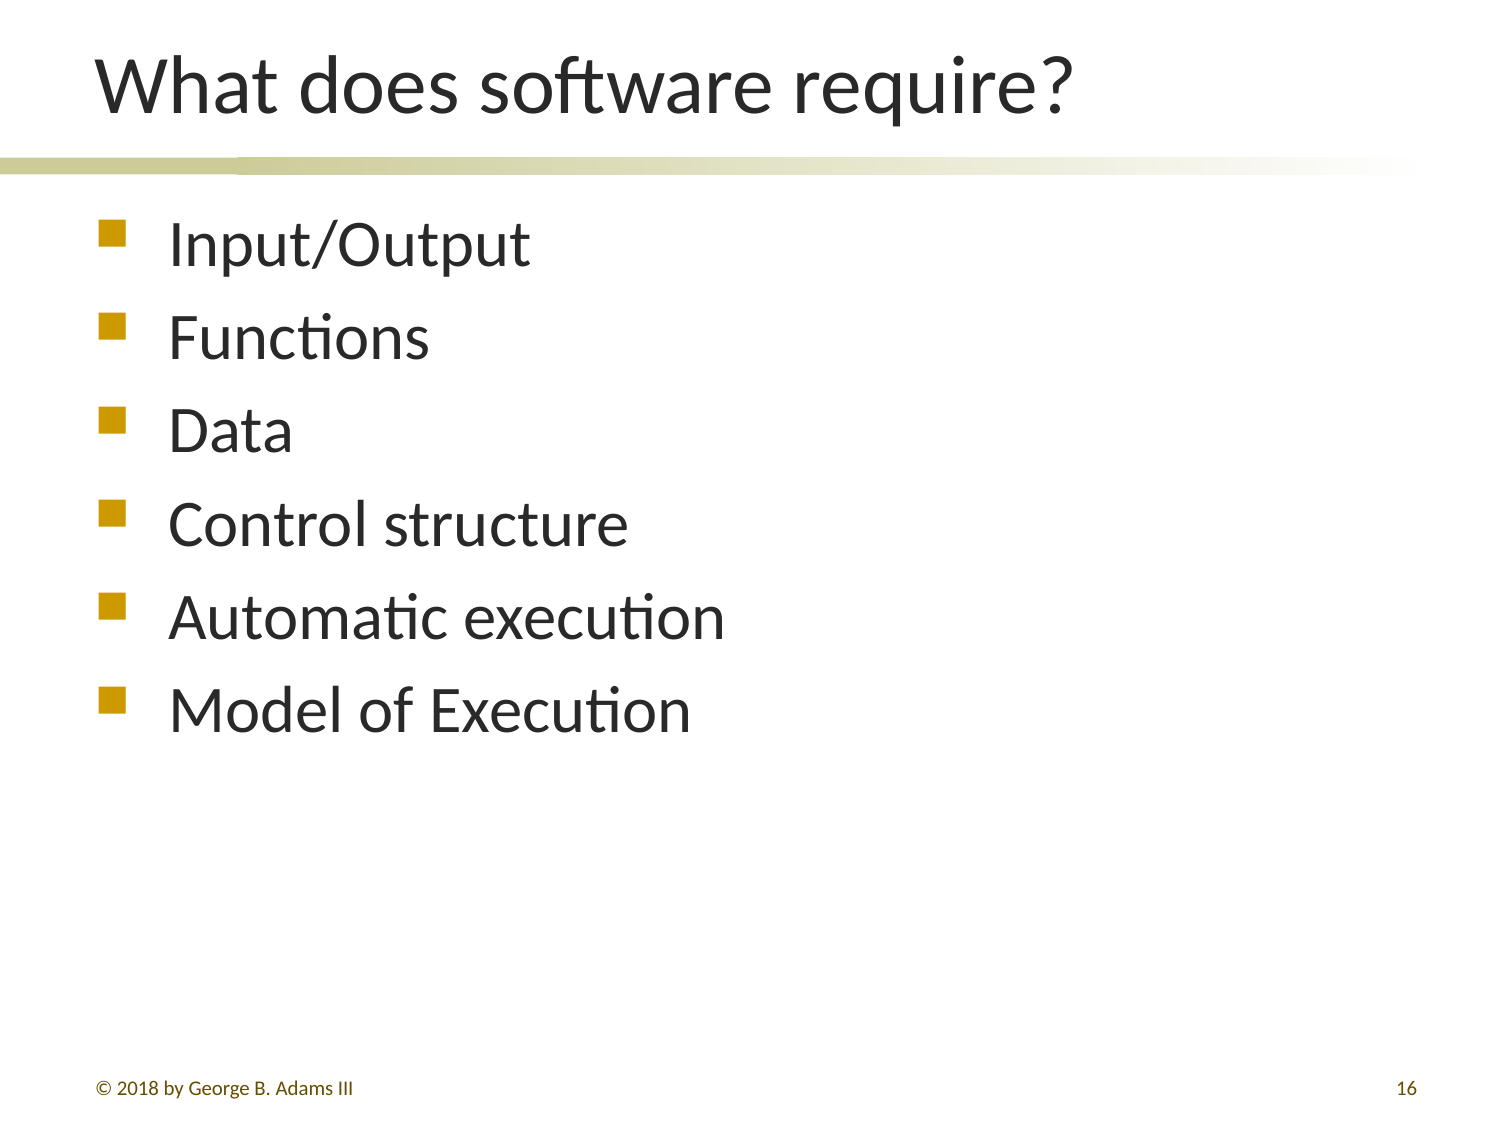

# What does software require?
Input/Output
Functions
Data
Control structure
Automatic execution
Model of Execution

© 2018 by George B. Adams III
16